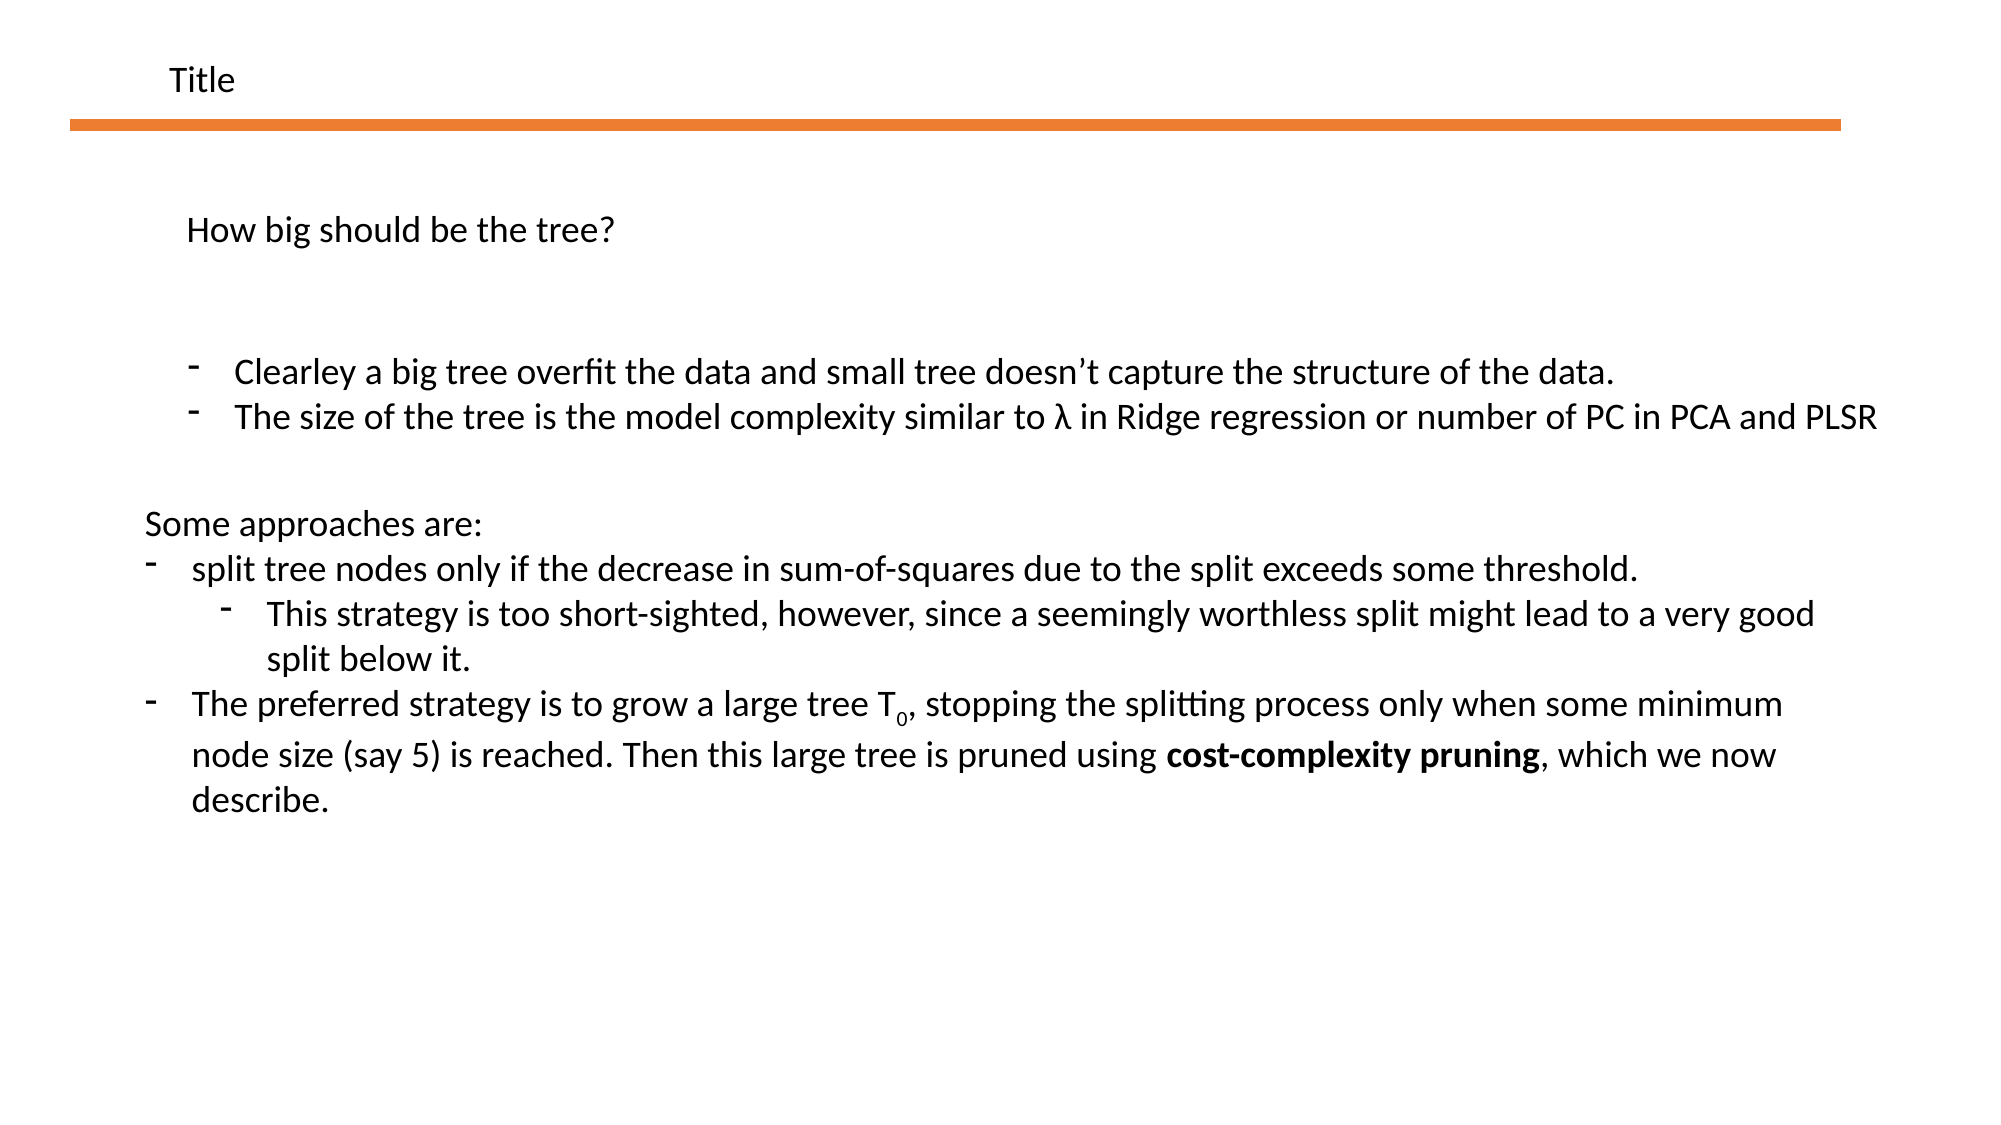

Title
How big should be the tree?
Clearley a big tree overfit the data and small tree doesn’t capture the structure of the data.
The size of the tree is the model complexity similar to λ in Ridge regression or number of PC in PCA and PLSR
Some approaches are:
split tree nodes only if the decrease in sum-of-squares due to the split exceeds some threshold.
This strategy is too short-sighted, however, since a seemingly worthless split might lead to a very good split below it.
The preferred strategy is to grow a large tree T0, stopping the splitting process only when some minimum node size (say 5) is reached. Then this large tree is pruned using cost-complexity pruning, which we now describe.